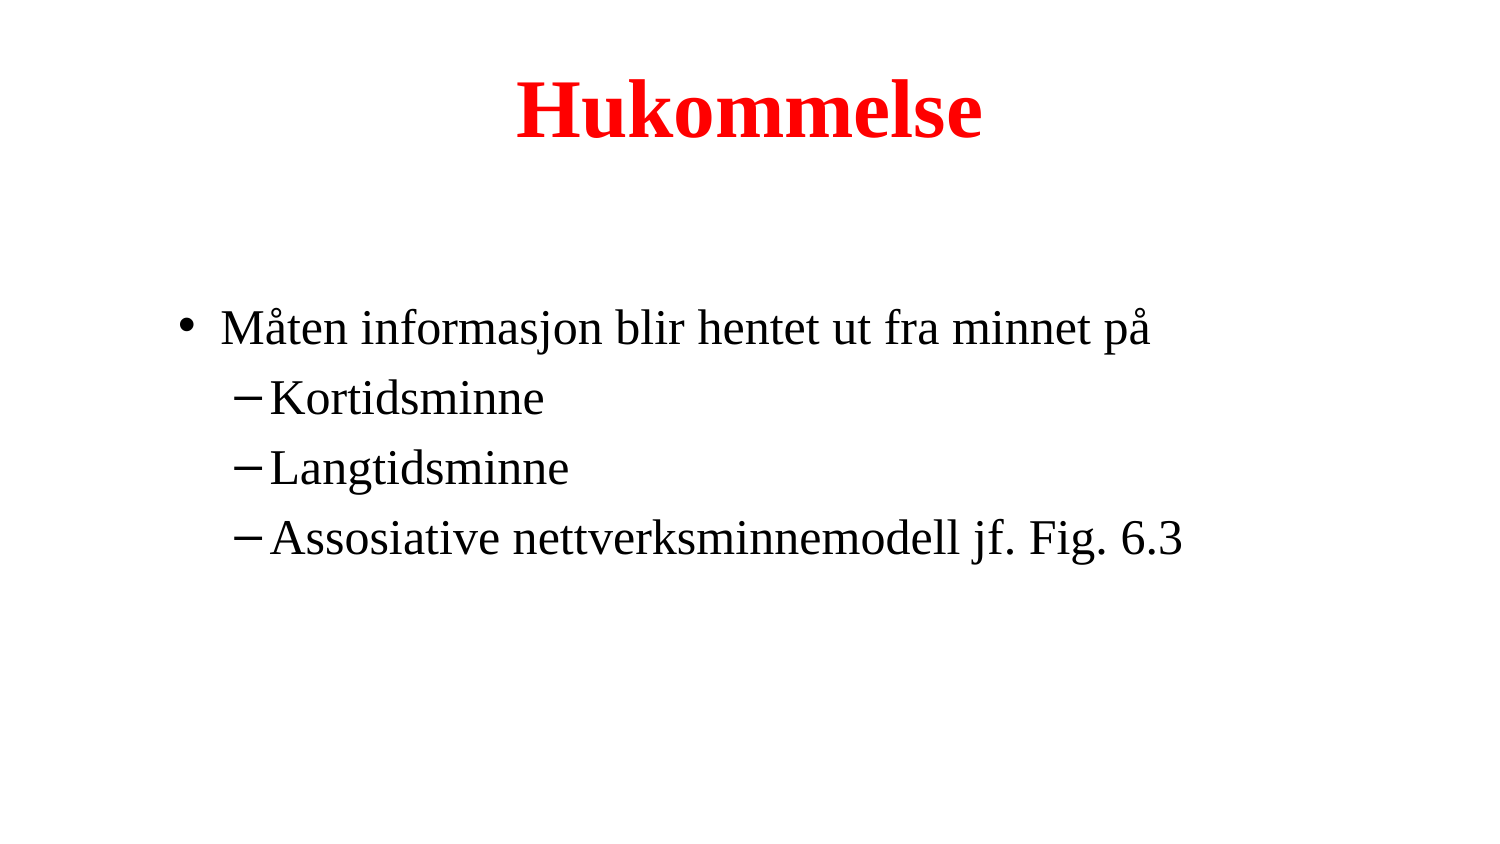

# Hukommelse
Måten informasjon blir hentet ut fra minnet på
Kortidsminne
Langtidsminne
Assosiative nettverksminnemodell jf. Fig. 6.3